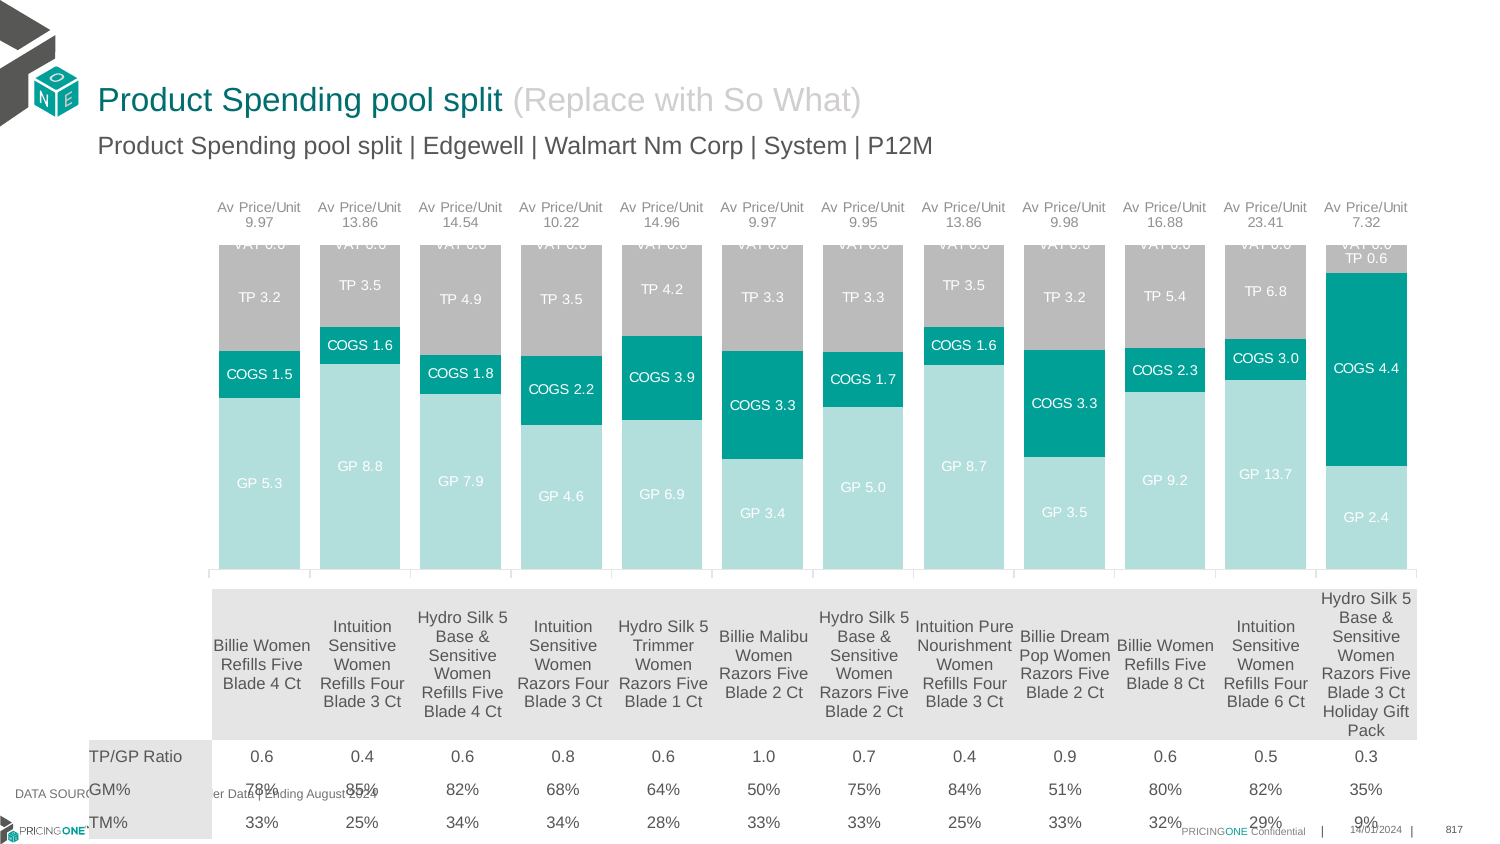

# Product Spending pool split (Replace with So What)
Product Spending pool split | Edgewell | Walmart Nm Corp | System | P12M

### Chart

| Category | GP | COGS | TP | VAT |
|---|---|---|---|---|
| Av Price/Unit 9.97 | 5.251458053383265 | 1.4703676469508389 | 3.248086551382312 | 0.0 |
| Av Price/Unit 13.86 | 8.76351218086599 | 1.590562900963247 | 3.5094086598709424 | 0.0 |
| Av Price/Unit 14.54 | 7.853857664029781 | 1.7676132154490465 | 4.918938250348999 | 0.0 |
| Av Price/Unit 10.22 | 4.550171206533194 | 2.1816016332982087 | 3.487571101159115 | 0.0 |
| Av Price/Unit 14.96 | 6.867881108895953 | 3.9040157982649935 | 4.185190926235249 | 0.0 |
| Av Price/Unit 9.97 | 3.3741303551131474 | 3.318311486928668 | 3.2744866875624288 | 0.0 |
| Av Price/Unit 9.95 | 4.980902883893477 | 1.6898131210528642 | 3.2833451618601774 | 0.0 |
| Av Price/Unit 13.86 | 8.725643116174583 | 1.60995155648267 | 3.524000962772787 | 0.0 |
| Av Price/Unit 9.98 | 3.45113517768781 | 3.2818929524666367 | 3.2460073474284012 | 0.0 |
| Av Price/Unit 16.88 | 9.200553820278712 | 2.294846179721288 | 5.384465449303221 | 0.0 |
| Av Price/Unit 23.41 | 13.66870944490472 | 2.968570588235293 | 6.774551008008835 | 0.0 |
| Av Price/Unit 7.32 | 2.3635 | 4.3985 | 0.6368900588620026 | 0.0 |
|  | Billie Women Refills Five Blade 4 Ct | Intuition Sensitive Women Refills Four Blade 3 Ct | Hydro Silk 5 Base & Sensitive Women Refills Five Blade 4 Ct | Intuition Sensitive Women Razors Four Blade 3 Ct | Hydro Silk 5 Trimmer Women Razors Five Blade 1 Ct | Billie Malibu Women Razors Five Blade 2 Ct | Hydro Silk 5 Base & Sensitive Women Razors Five Blade 2 Ct | Intuition Pure Nourishment Women Refills Four Blade 3 Ct | Billie Dream Pop Women Razors Five Blade 2 Ct | Billie Women Refills Five Blade 8 Ct | Intuition Sensitive Women Refills Four Blade 6 Ct | Hydro Silk 5 Base & Sensitive Women Razors Five Blade 3 Ct Holiday Gift Pack |
| --- | --- | --- | --- | --- | --- | --- | --- | --- | --- | --- | --- | --- |
| TP/GP Ratio | 0.6 | 0.4 | 0.6 | 0.8 | 0.6 | 1.0 | 0.7 | 0.4 | 0.9 | 0.6 | 0.5 | 0.3 |
| GM% | 78% | 85% | 82% | 68% | 64% | 50% | 75% | 84% | 51% | 80% | 82% | 35% |
| TM% | 33% | 25% | 34% | 34% | 28% | 33% | 33% | 25% | 33% | 32% | 29% | 9% |
DATA SOURCE: Trade Panel/Retailer Data | Ending August 2024

14/01/2024
817